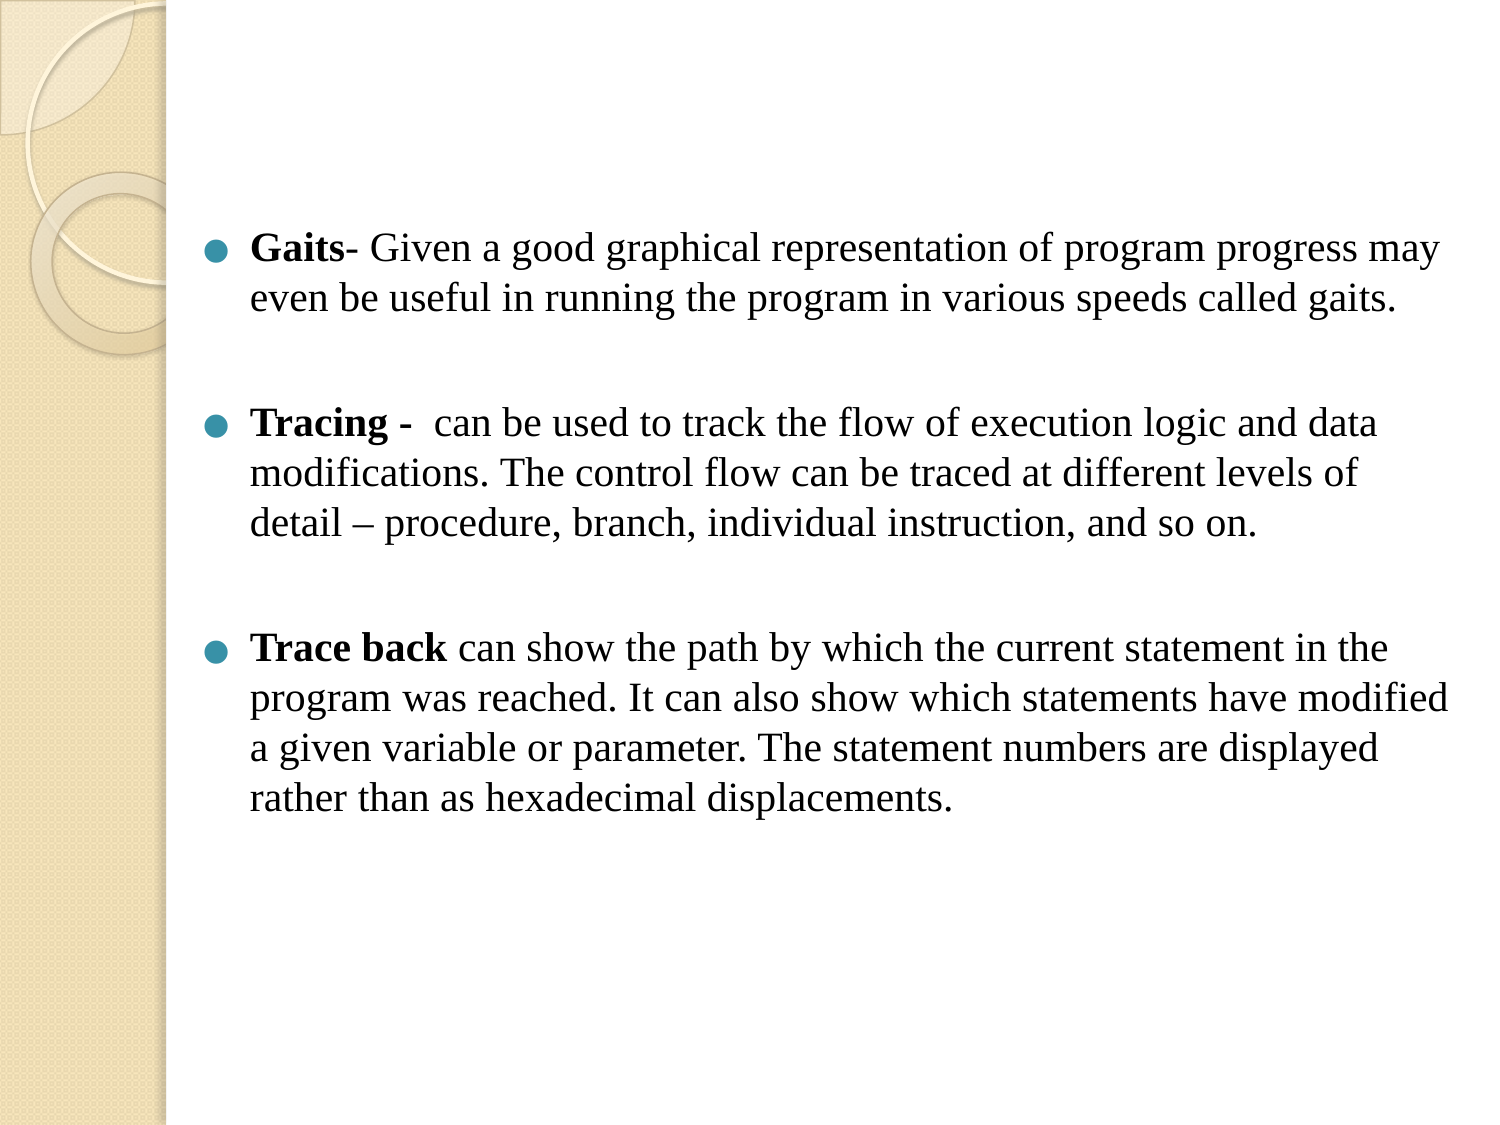

Gaits- Given a good graphical representation of program progress may even be useful in running the program in various speeds called gaits.

Tracing -  can be used to track the flow of execution logic and data modifications. The control flow can be traced at different levels of detail – procedure, branch, individual instruction, and so on.

Trace back can show the path by which the current statement in the program was reached. It can also show which statements have modified a given variable or parameter. The statement numbers are displayed rather than as hexadecimal displacements.